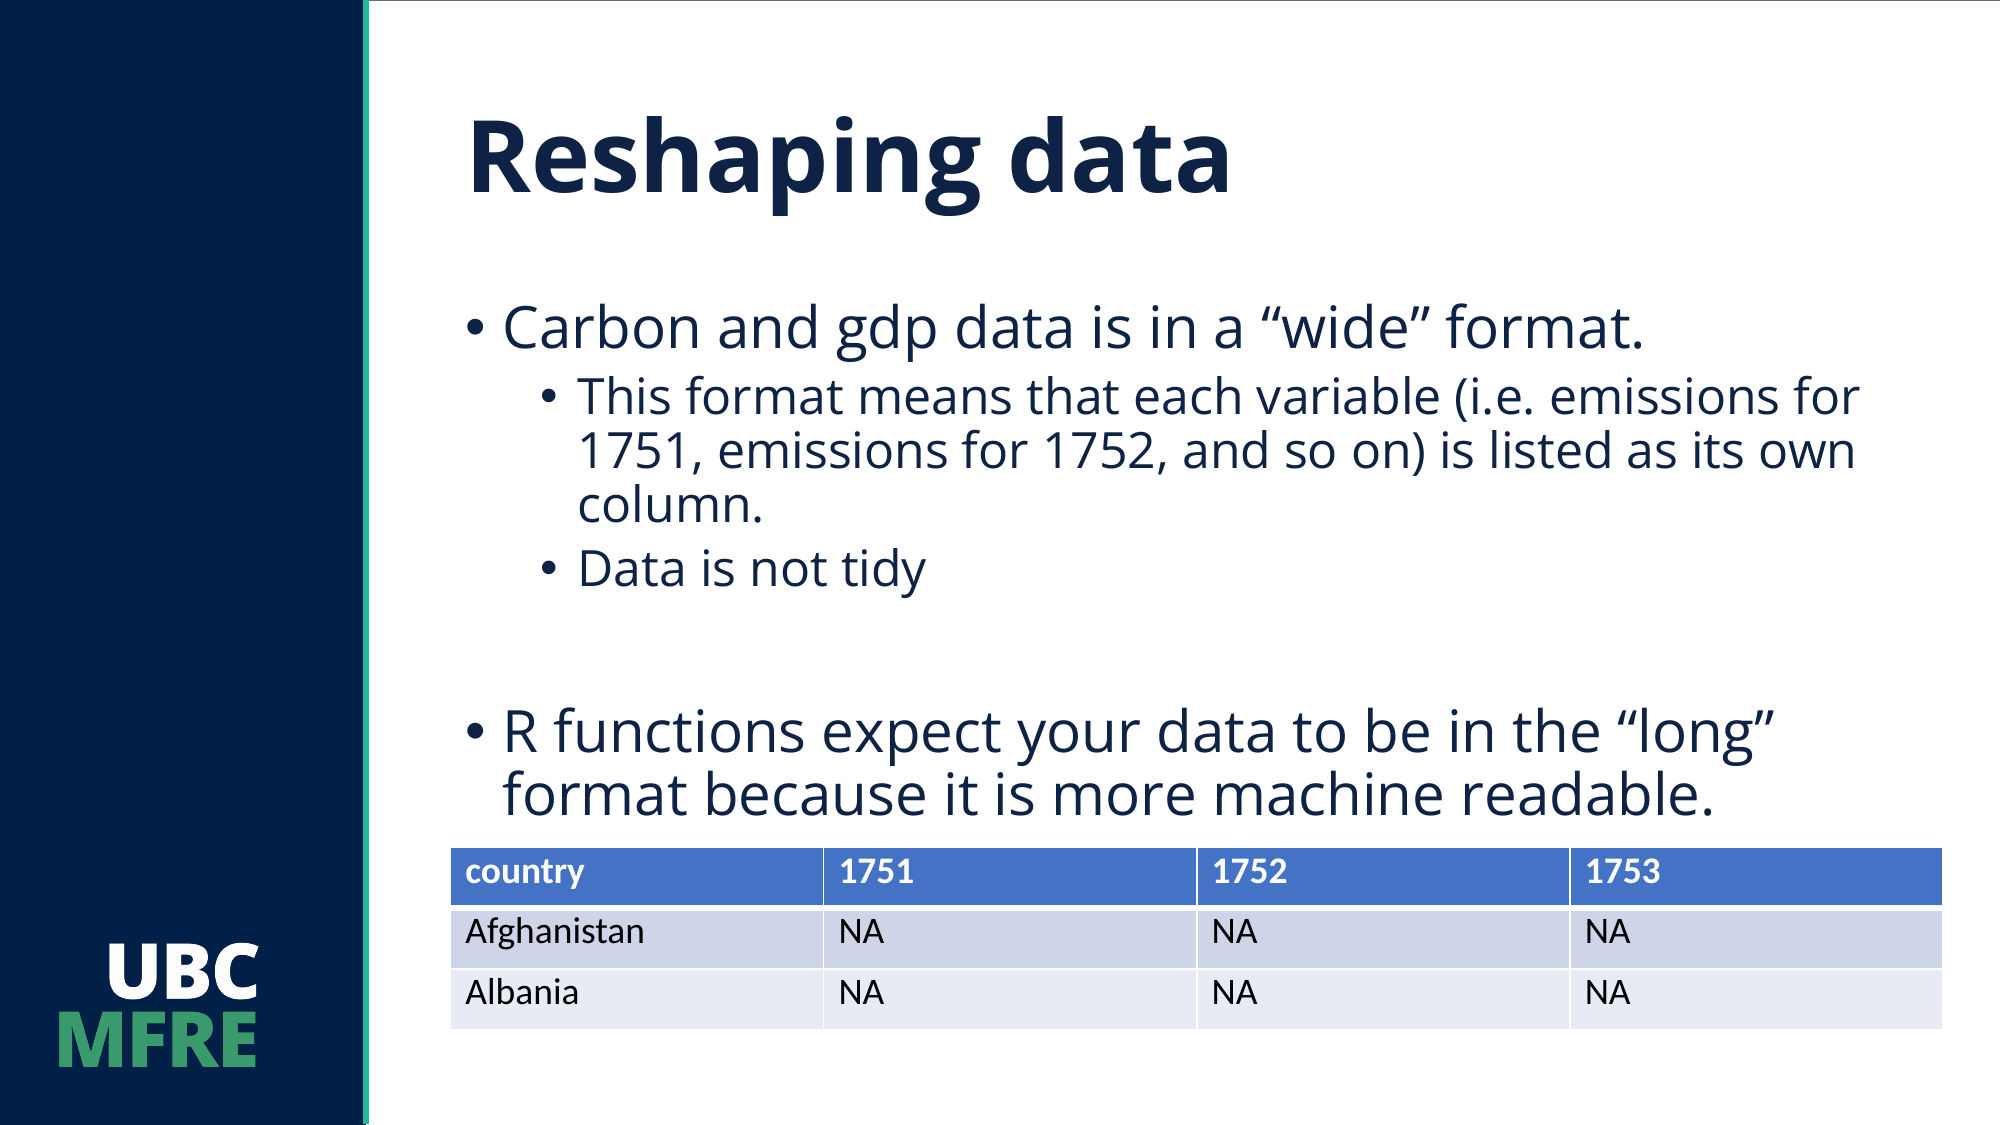

# Reshaping data
Carbon and gdp data is in a “wide” format.
This format means that each variable (i.e. emissions for 1751, emissions for 1752, and so on) is listed as its own column.
Data is not tidy

R functions expect your data to be in the “long” format because it is more machine readable.

| country | 1751 | 1752 | 1753 |
| --- | --- | --- | --- |
| Afghanistan | NA | NA | NA |
| Albania | NA | NA | NA |